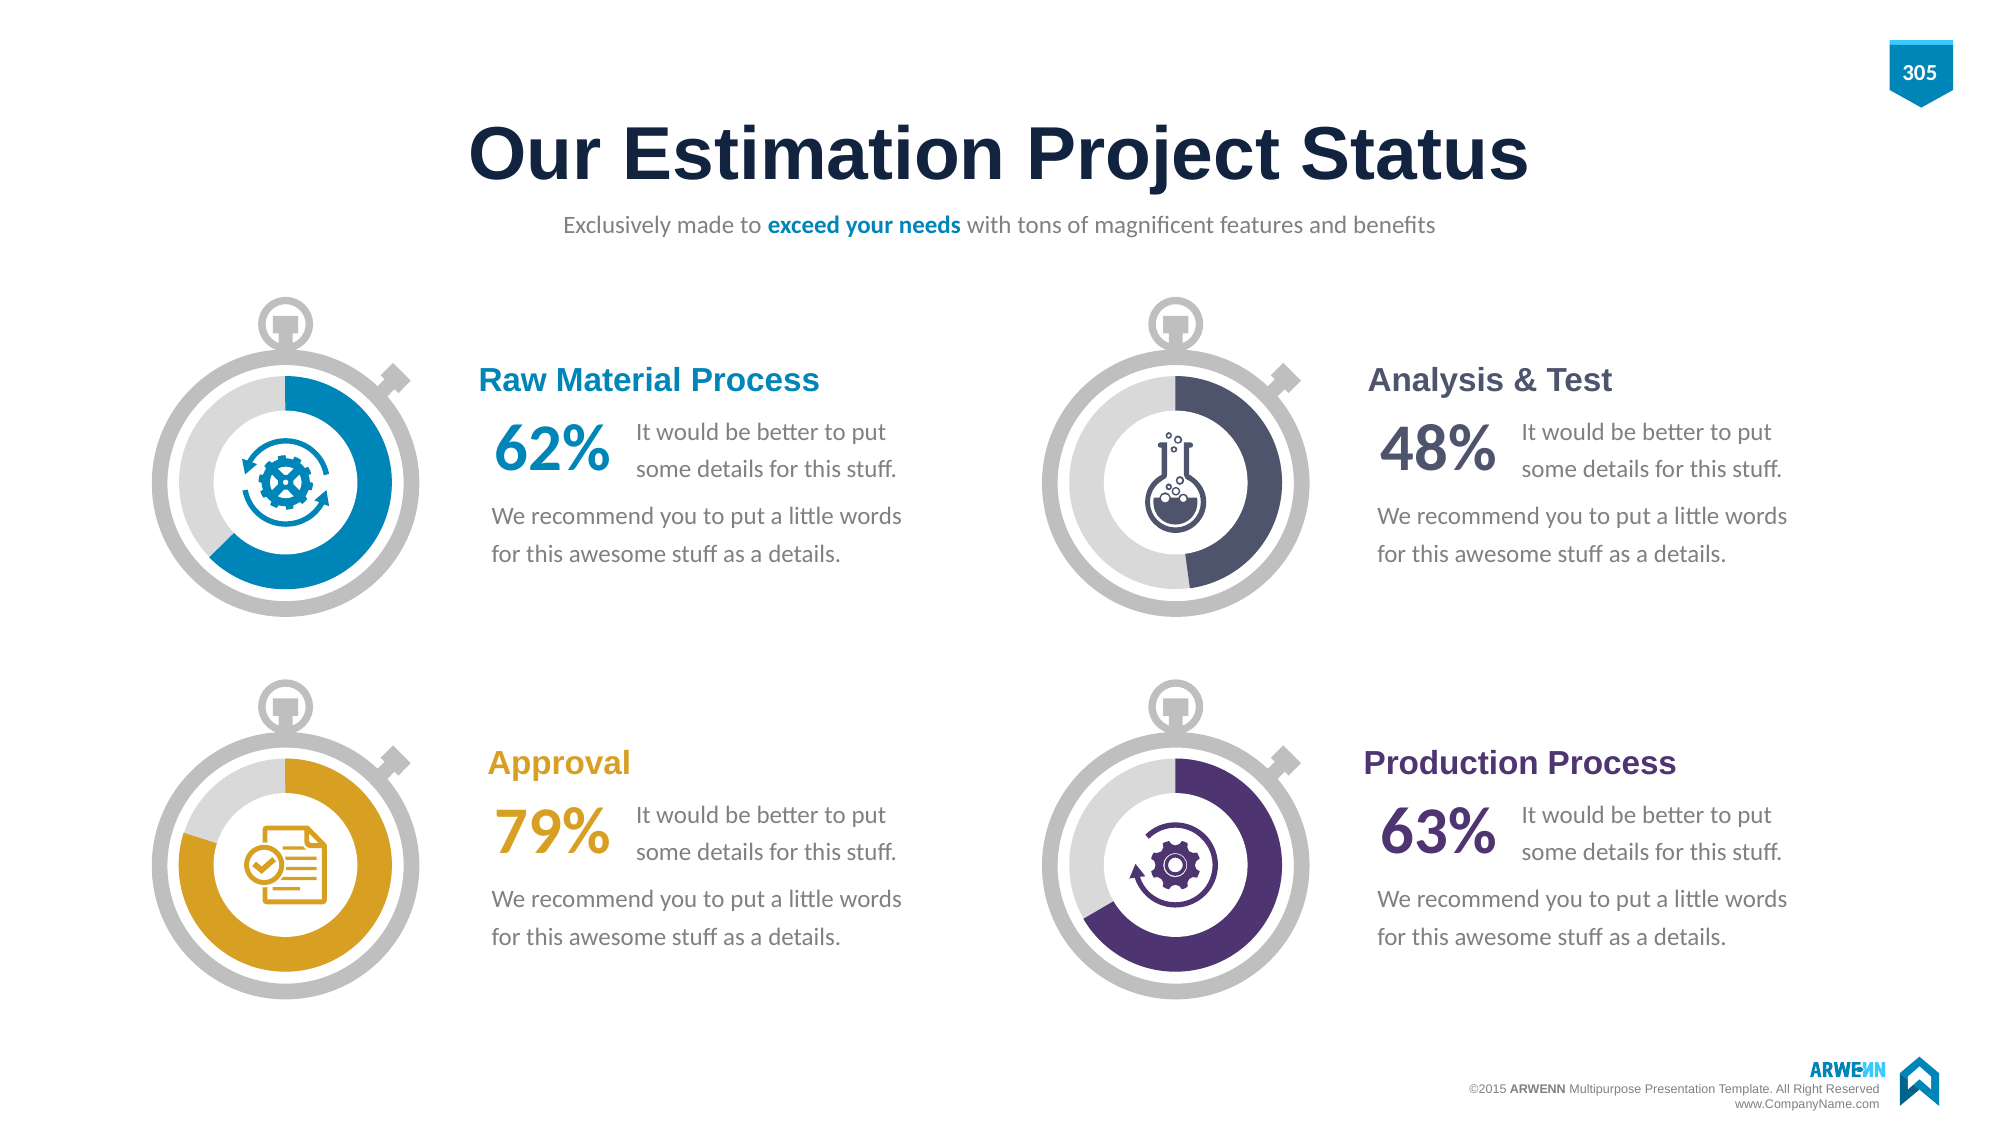

# Our Estimation Project Status
Exclusively made to exceed your needs with tons of magnificent features and benefits

Raw Material Process
Analysis & Test

62%
It would be better to put some details for this stuff.
We recommend you to put a little words for this awesome stuff as a details.
48%
It would be better to put some details for this stuff.
We recommend you to put a little words for this awesome stuff as a details.

Approval
Production Process

79%
It would be better to put some details for this stuff.
We recommend you to put a little words for this awesome stuff as a details.
63%
It would be better to put some details for this stuff.
We recommend you to put a little words for this awesome stuff as a details.